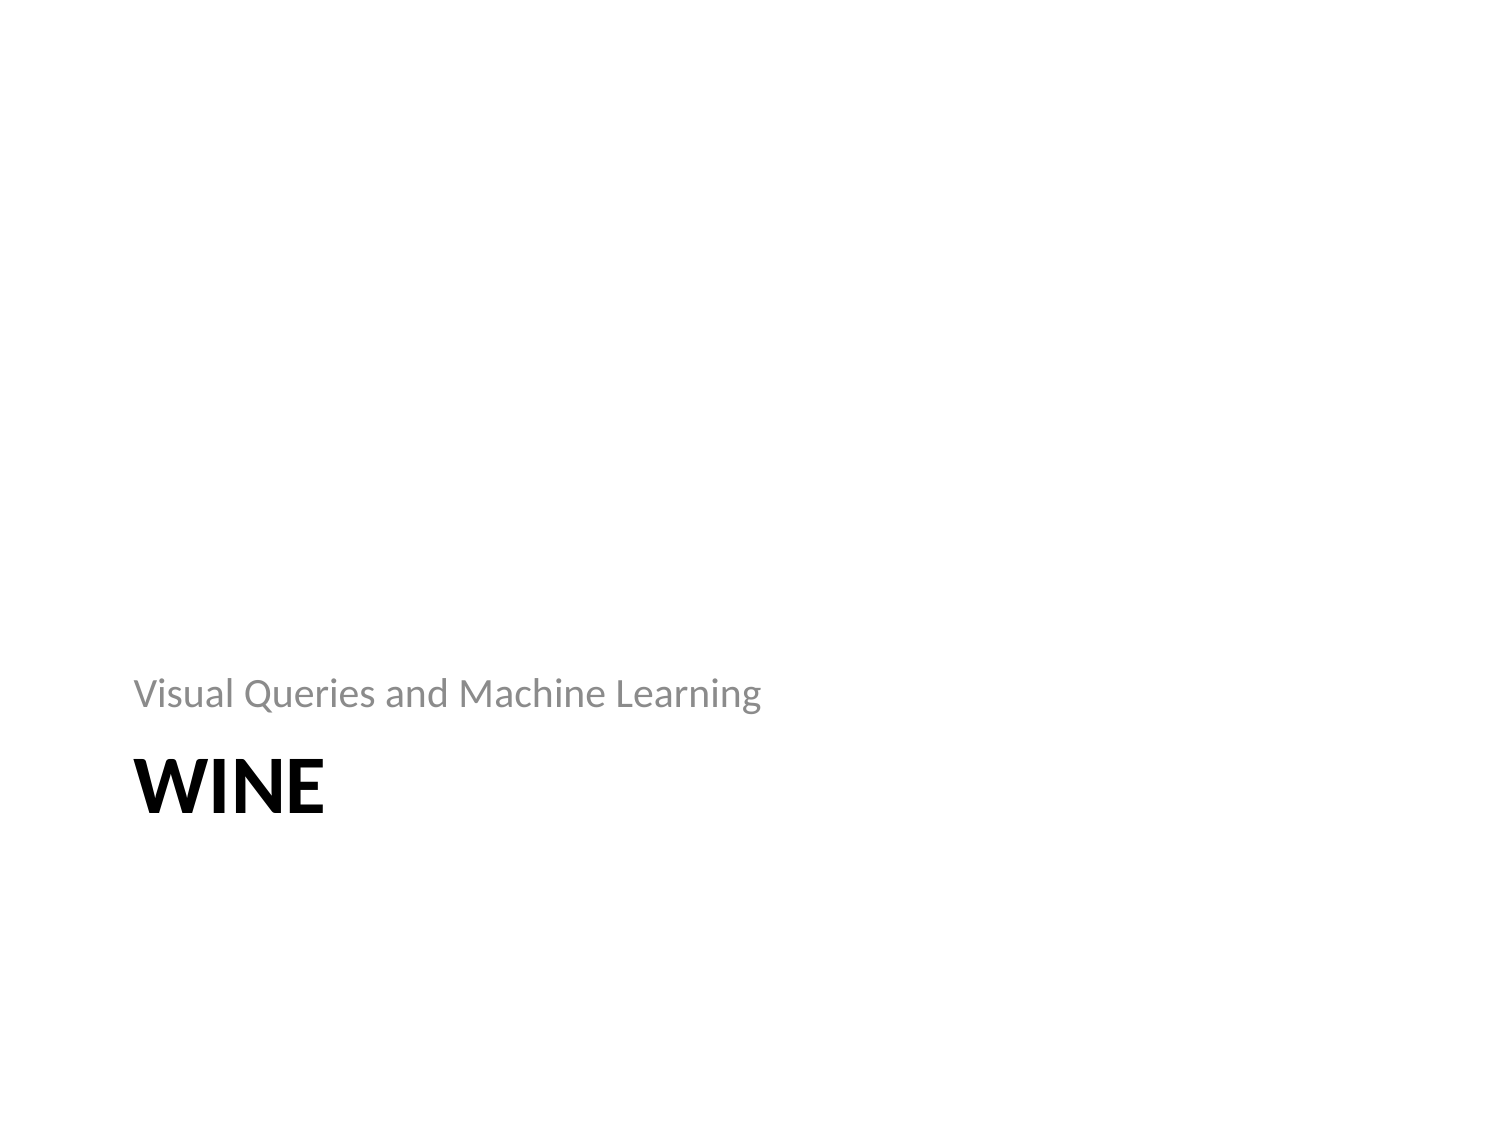

Visual Queries and Machine Learning
# Wine